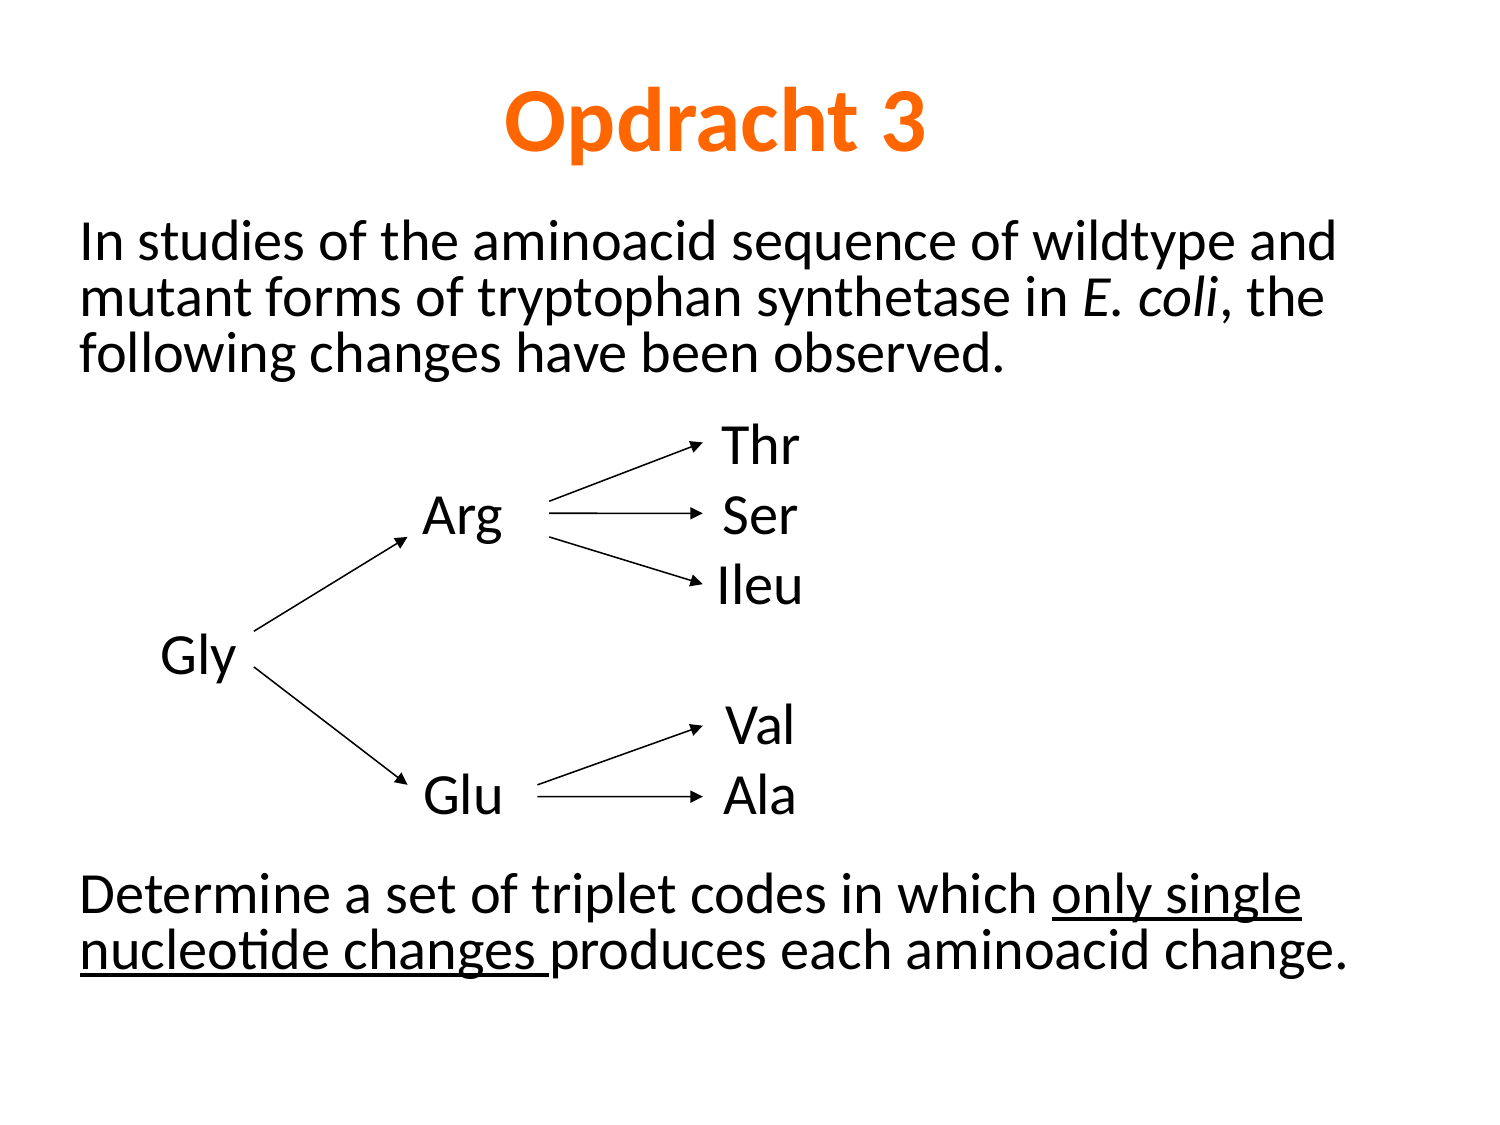

Opdracht 3
In studies of the aminoacid sequence of wildtype and mutant forms of tryptophan synthetase in E. coli, the following changes have been observed.

Determine a set of triplet codes in which only single nucleotide changes produces each aminoacid change.
				Thr
		Arg		Ser
				Ileu
Gly
				Val
		Glu		Ala